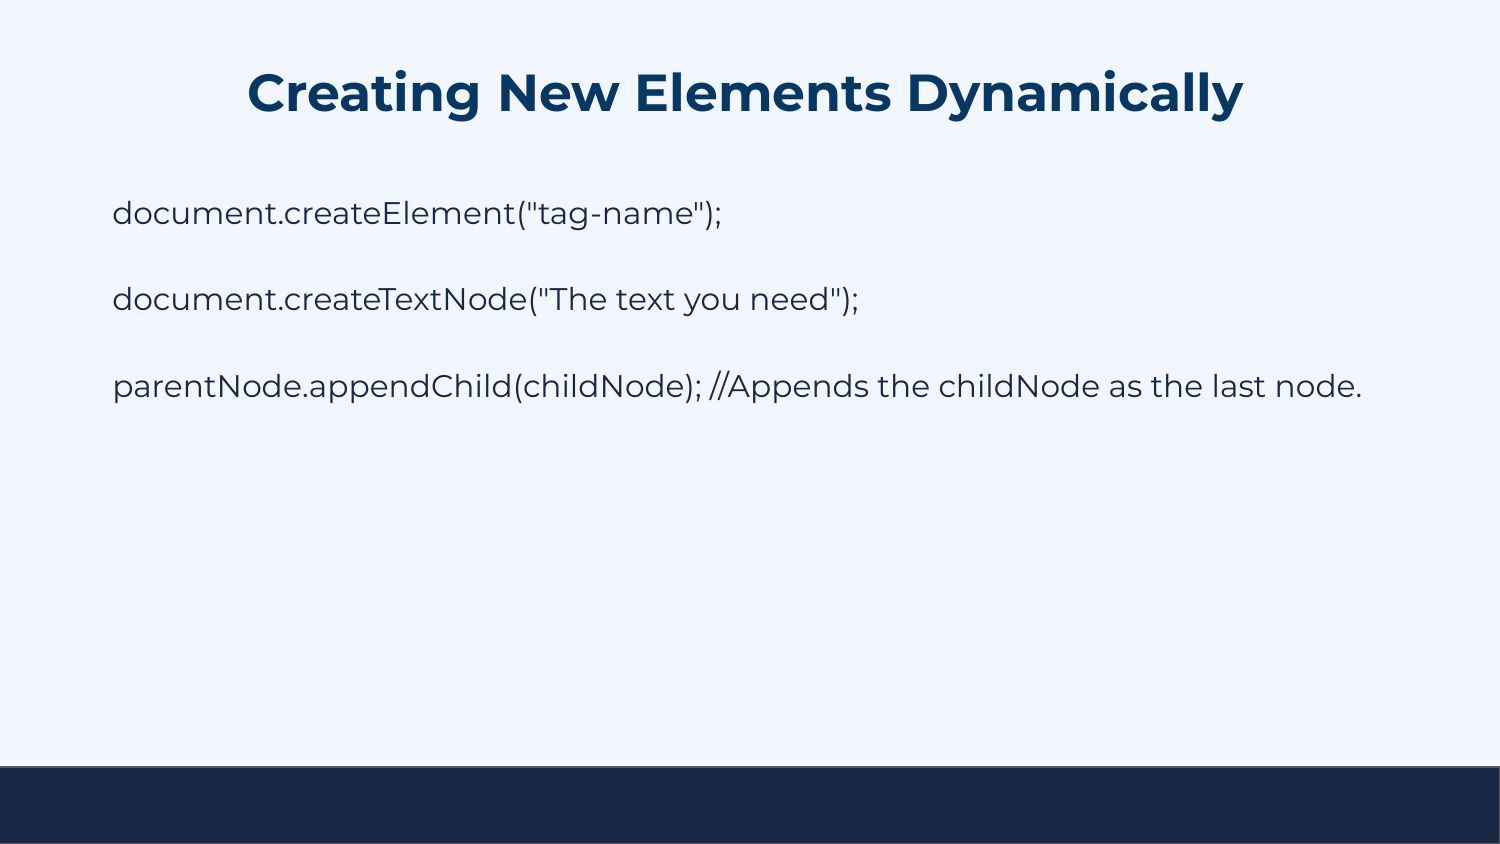

# Creating New Elements Dynamically
document.createElement("tag-name");

document.createTextNode("The text you need");

parentNode.appendChild(childNode); //Appends the childNode as the last node.